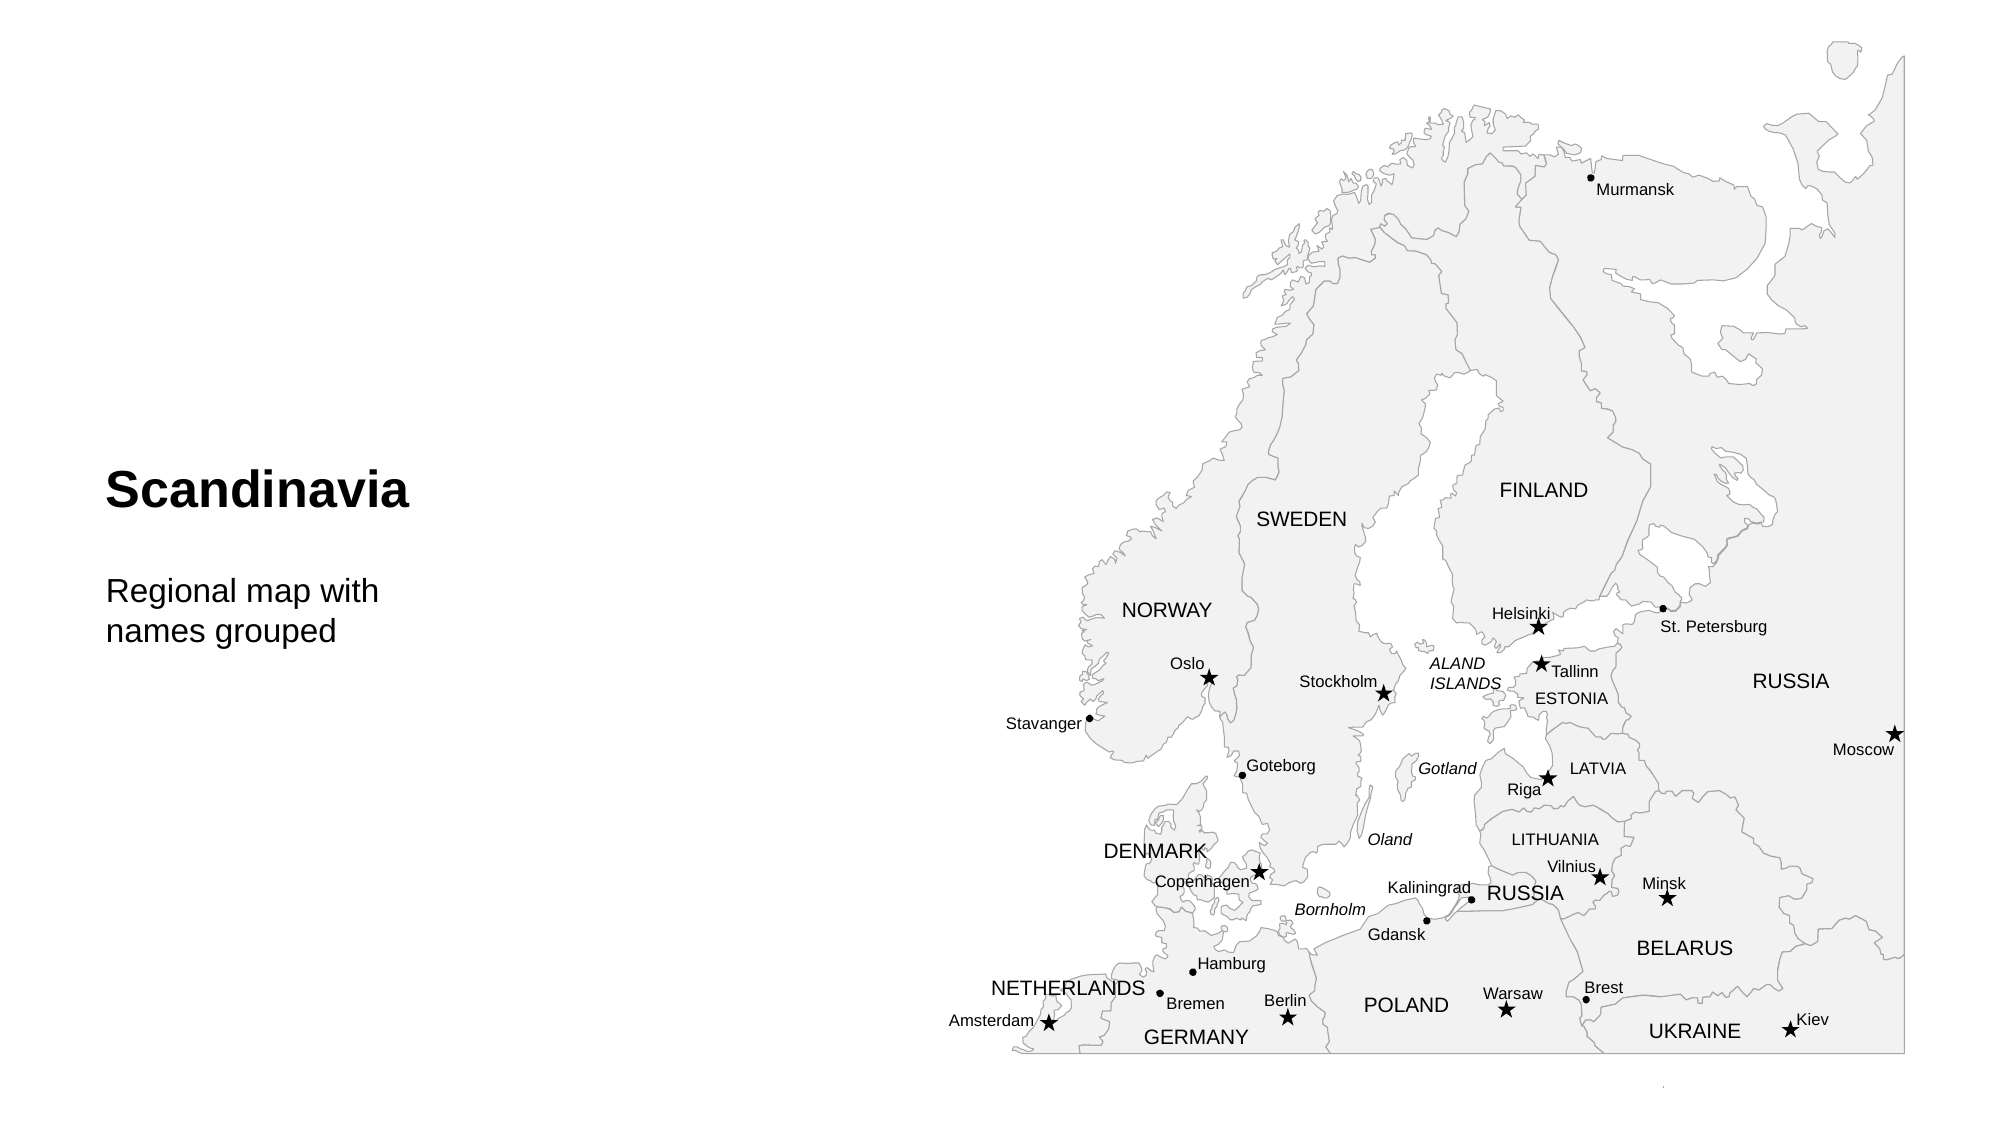

Murmansk
FINLAND
SWEDEN
NORWAY
Helsinki

St. Petersburg

Oslo
ALAND

Tallinn

RUSSIA
Stockholm
ISLANDS

ESTONIA
Stavanger

Moscow
Goteborg
Gotland
LATVIA

Riga
Oland
LITHUANIA
DENMARK
V
ilniu
s

Copenhagen
Minsk
Kaliningrad
RUSSIA

Bornholm

Gdansk
BELARUS
Hamburg

NETHERLANDS
Brest
Warsaw

Berlin
POLAND
Bremen

Kiev
Amsterdam

UKRAINE

GERMANY

Scandinavia
Regional map with names grouped